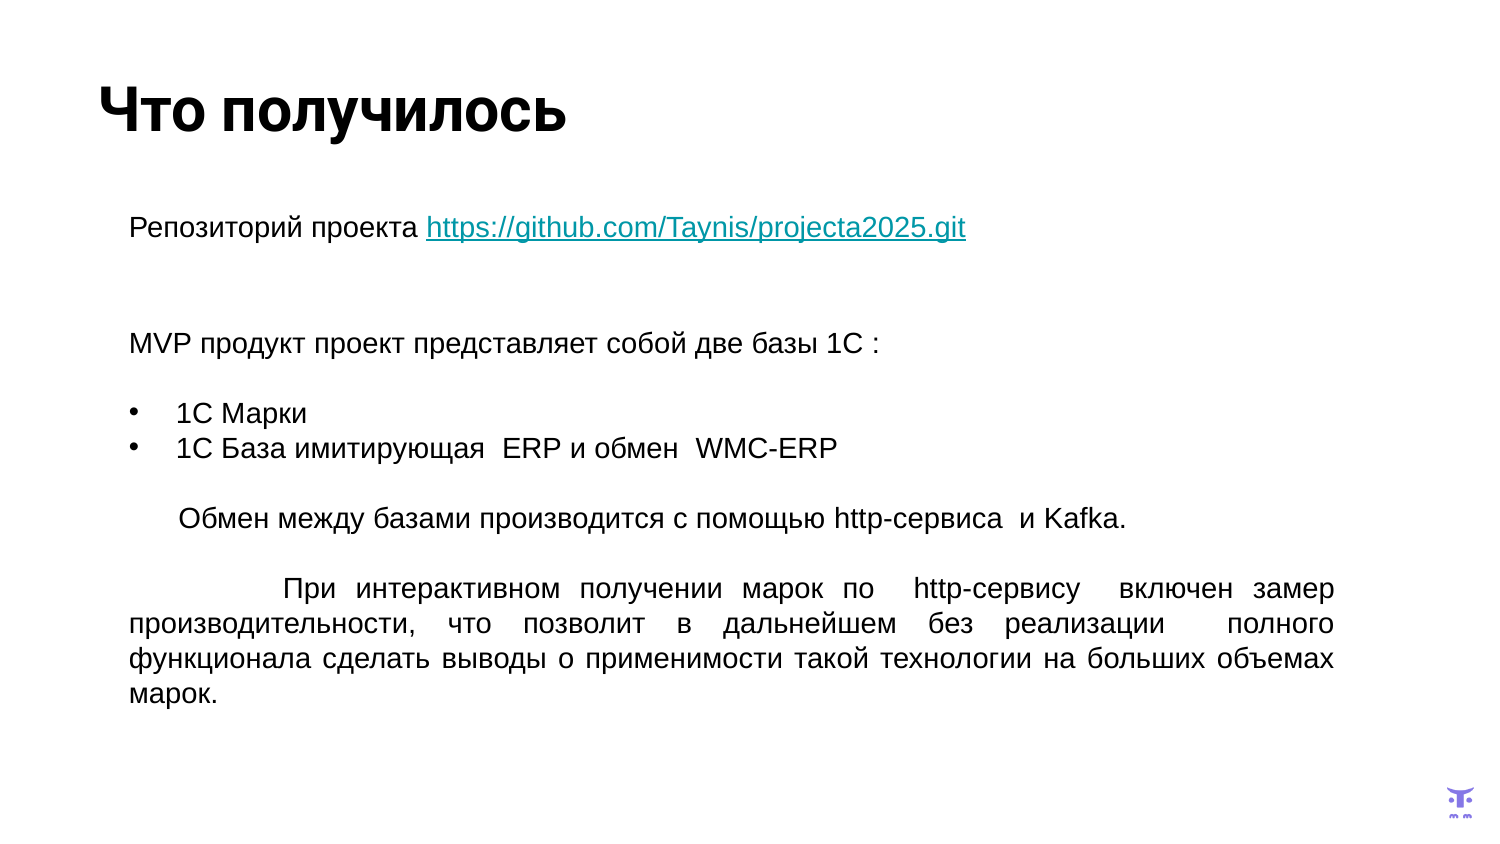

# Что получилось
Репозиторий проекта https://github.com/Taynis/projecta2025.git
MVP продукт проект представляет собой две базы 1С :

1С Марки
1С База имитирующая  ERP и обмен  WMC-ERP

      Обмен между базами производится с помощью http-сервиса  и Kafka.

        При интерактивном получении марок по  http-сервису  включен замер производительности, что позволит в дальнейшем без реализации  полного функционала сделать выводы о применимости такой технологии на больших объемах марок.